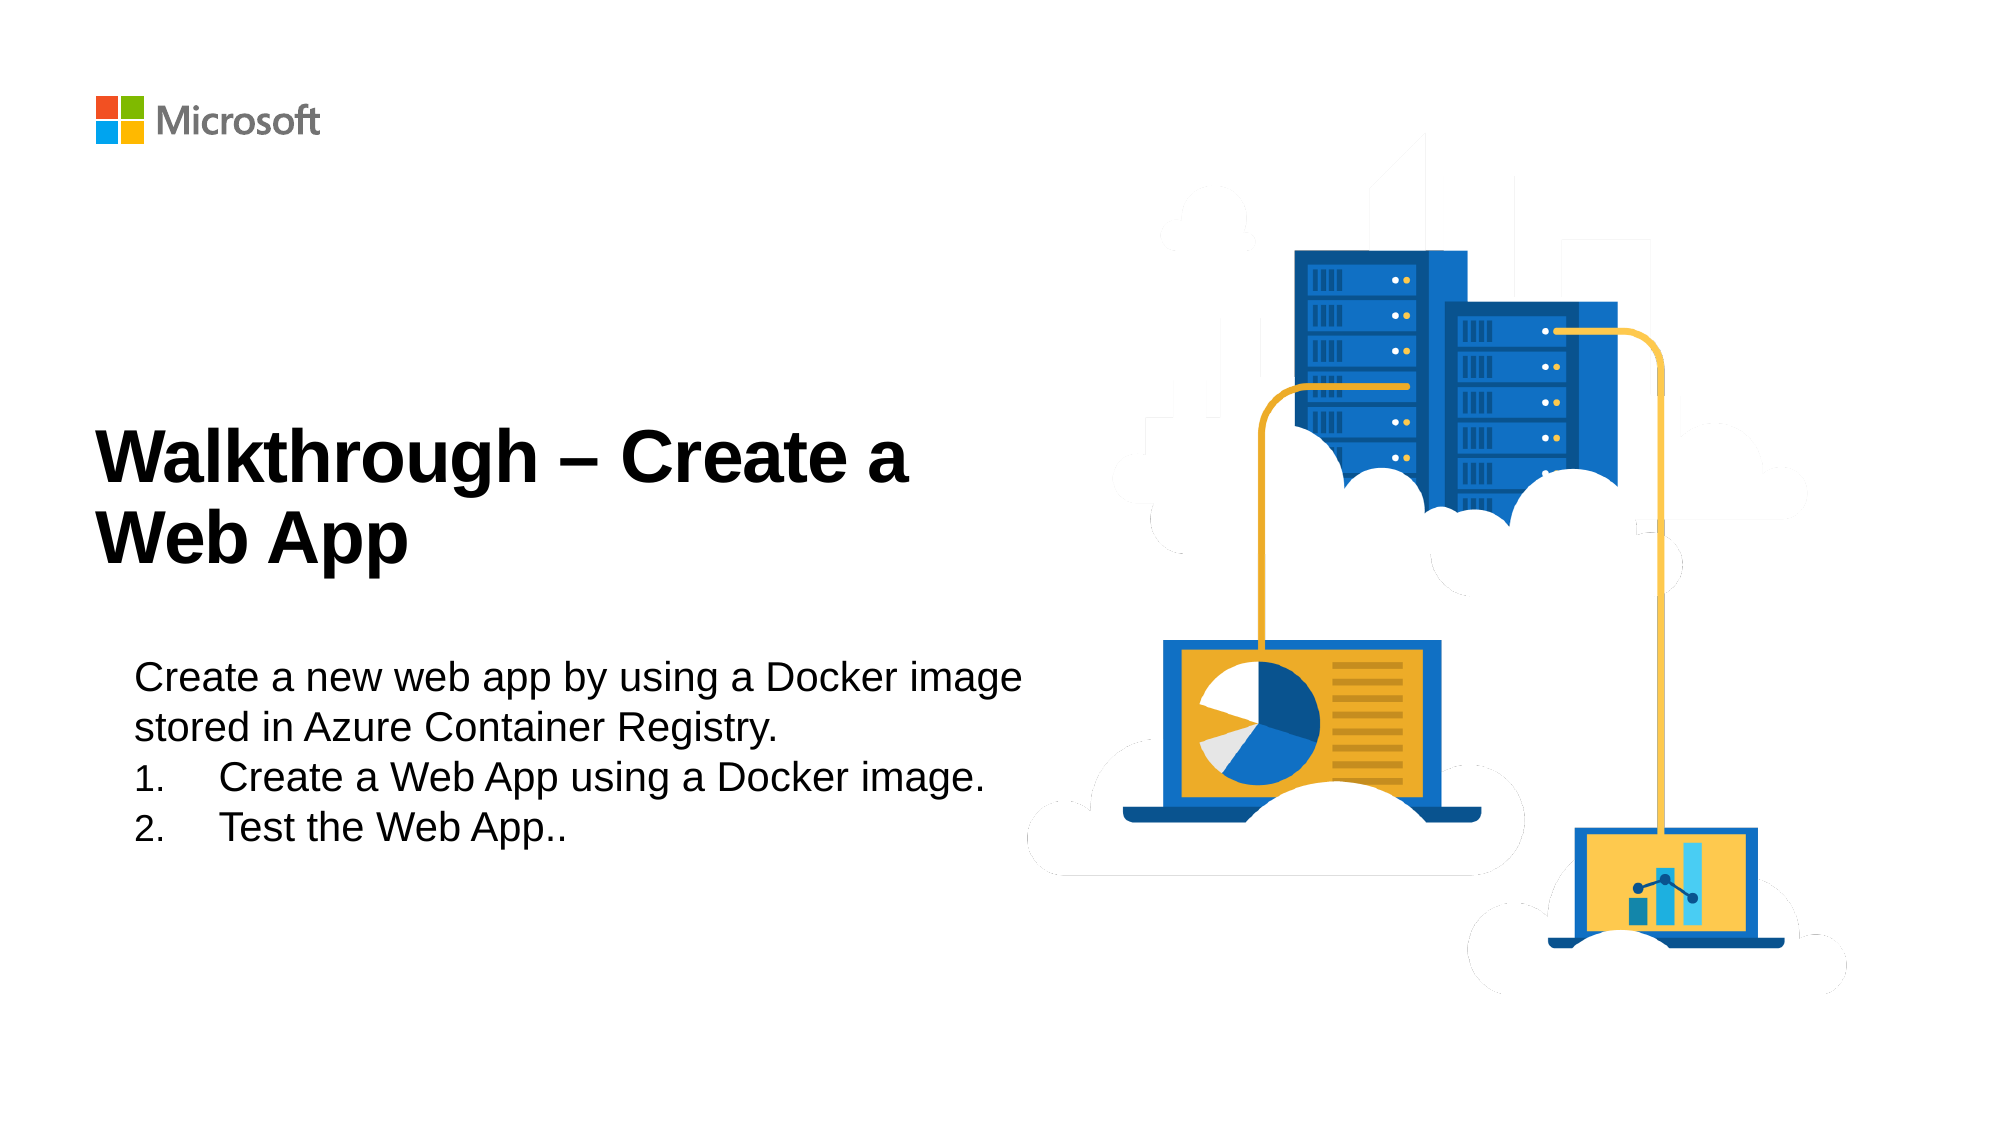

# Walkthrough – Create a Web App
Create a new web app by using a Docker image stored in Azure Container Registry.
Create a Web App using a Docker image.
Test the Web App..